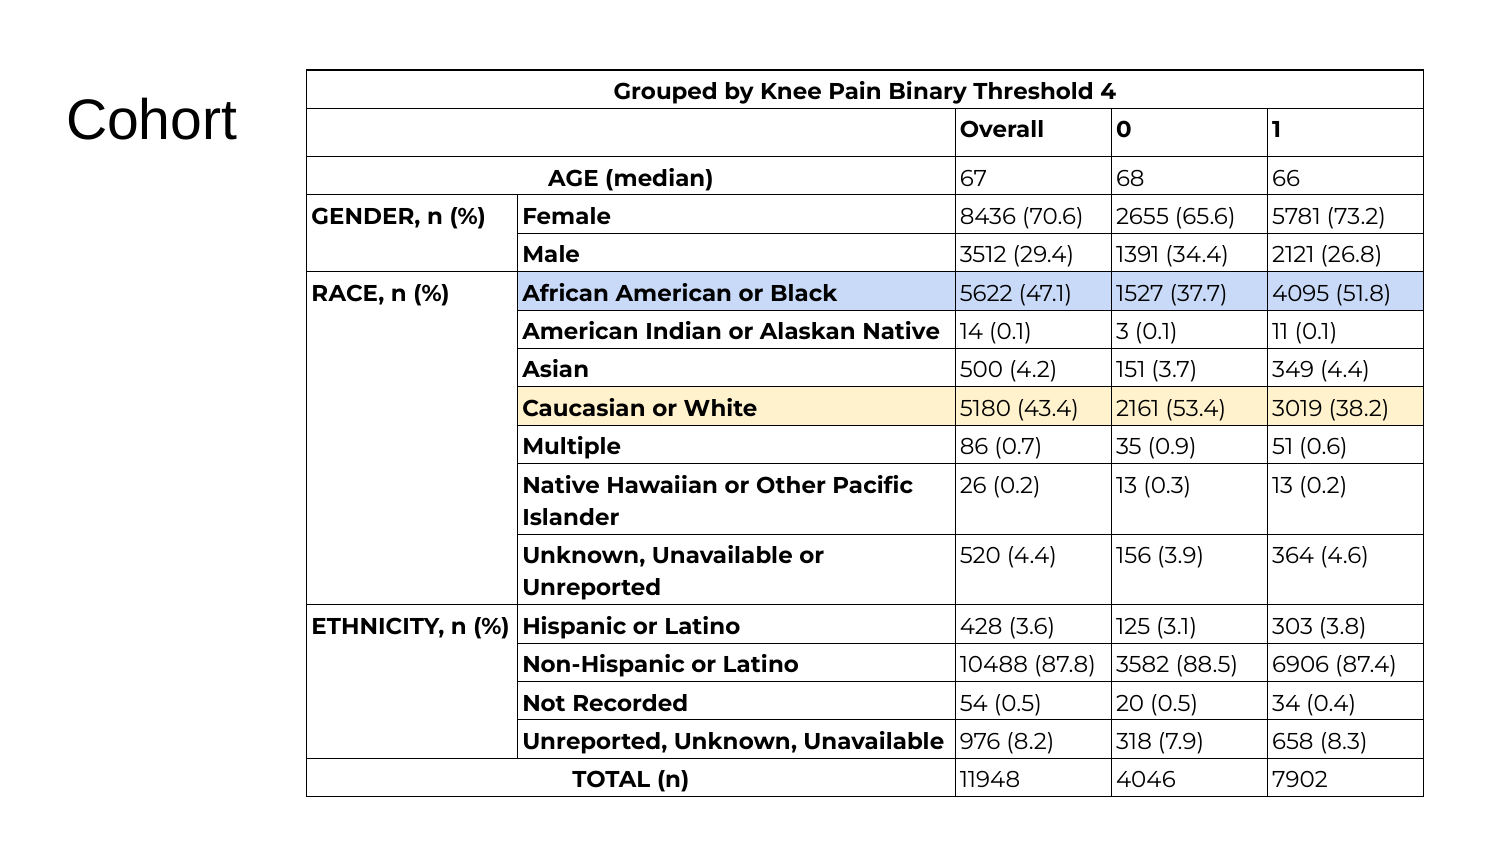

| Grouped by Knee Pain Binary Threshold 4 |  |  |  |  |
| --- | --- | --- | --- | --- |
|  |  | Overall | 0 | 1 |
| AGE (median) |  | 67 | 68 | 66 |
| GENDER, n (%) | Female | 8436 (70.6) | 2655 (65.6) | 5781 (73.2) |
|  | Male | 3512 (29.4) | 1391 (34.4) | 2121 (26.8) |
| RACE, n (%) | African American or Black | 5622 (47.1) | 1527 (37.7) | 4095 (51.8) |
|  | American Indian or Alaskan Native | 14 (0.1) | 3 (0.1) | 11 (0.1) |
|  | Asian | 500 (4.2) | 151 (3.7) | 349 (4.4) |
|  | Caucasian or White | 5180 (43.4) | 2161 (53.4) | 3019 (38.2) |
|  | Multiple | 86 (0.7) | 35 (0.9) | 51 (0.6) |
|  | Native Hawaiian or Other Pacific Islander | 26 (0.2) | 13 (0.3) | 13 (0.2) |
|  | Unknown, Unavailable or Unreported | 520 (4.4) | 156 (3.9) | 364 (4.6) |
| ETHNICITY, n (%) | Hispanic or Latino | 428 (3.6) | 125 (3.1) | 303 (3.8) |
|  | Non-Hispanic or Latino | 10488 (87.8) | 3582 (88.5) | 6906 (87.4) |
|  | Not Recorded | 54 (0.5) | 20 (0.5) | 34 (0.4) |
|  | Unreported, Unknown, Unavailable | 976 (8.2) | 318 (7.9) | 658 (8.3) |
| TOTAL (n) |  | 11948 | 4046 | 7902 |
# Cohort